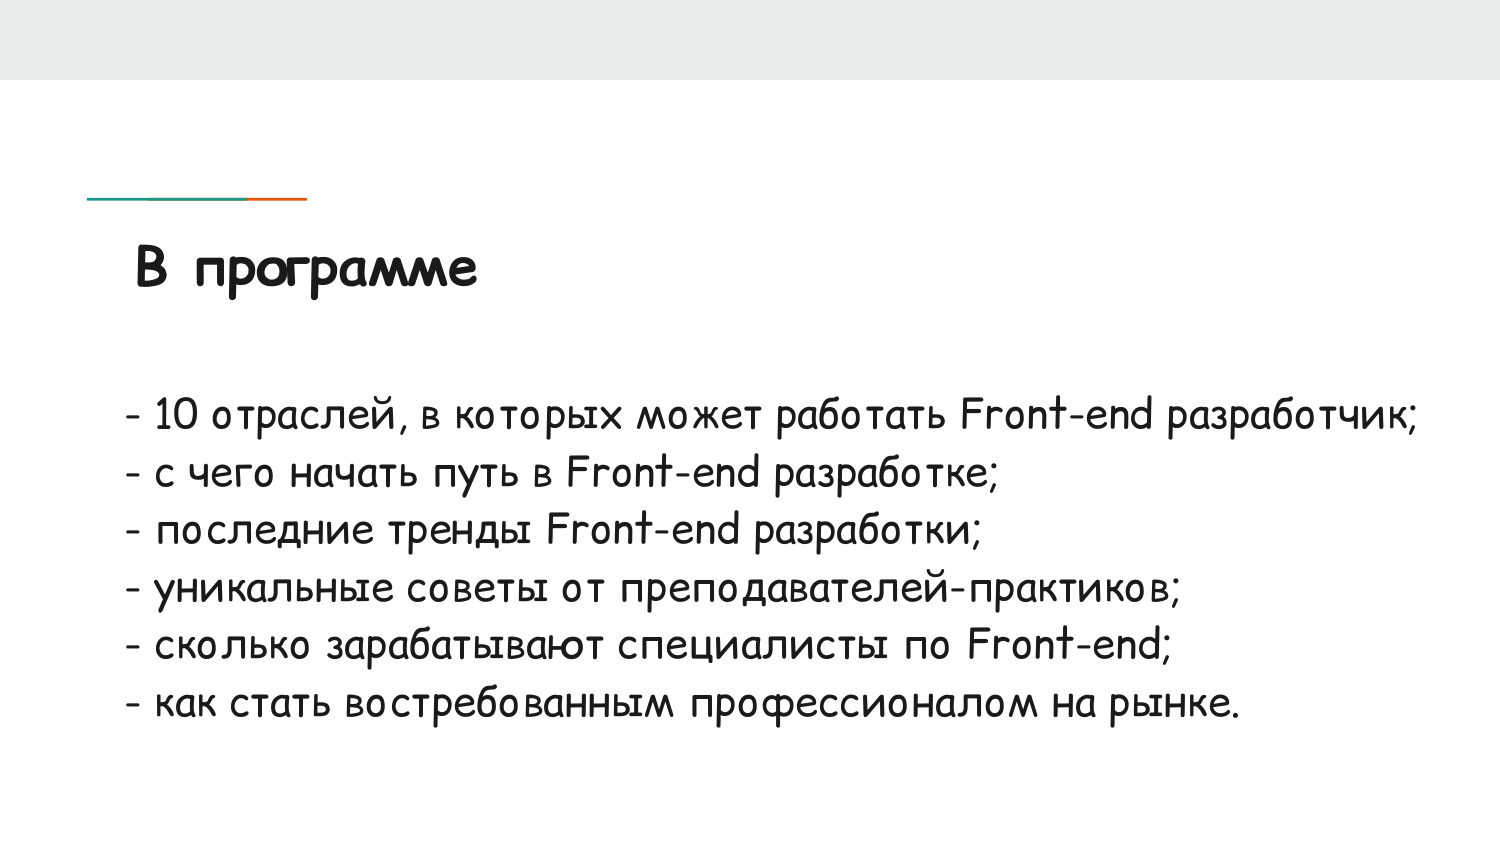

# В программе
- 10 отраслей, в которых может работать Front-end разработчик;
- с чего начать путь в Front-end разработке;
- последние тренды Front-end разработки;
- уникальные советы от преподавателей-практиков;
- сколько зарабатывают специалисты по Front-end;
- как стать востребованным профессионалом на рынке.